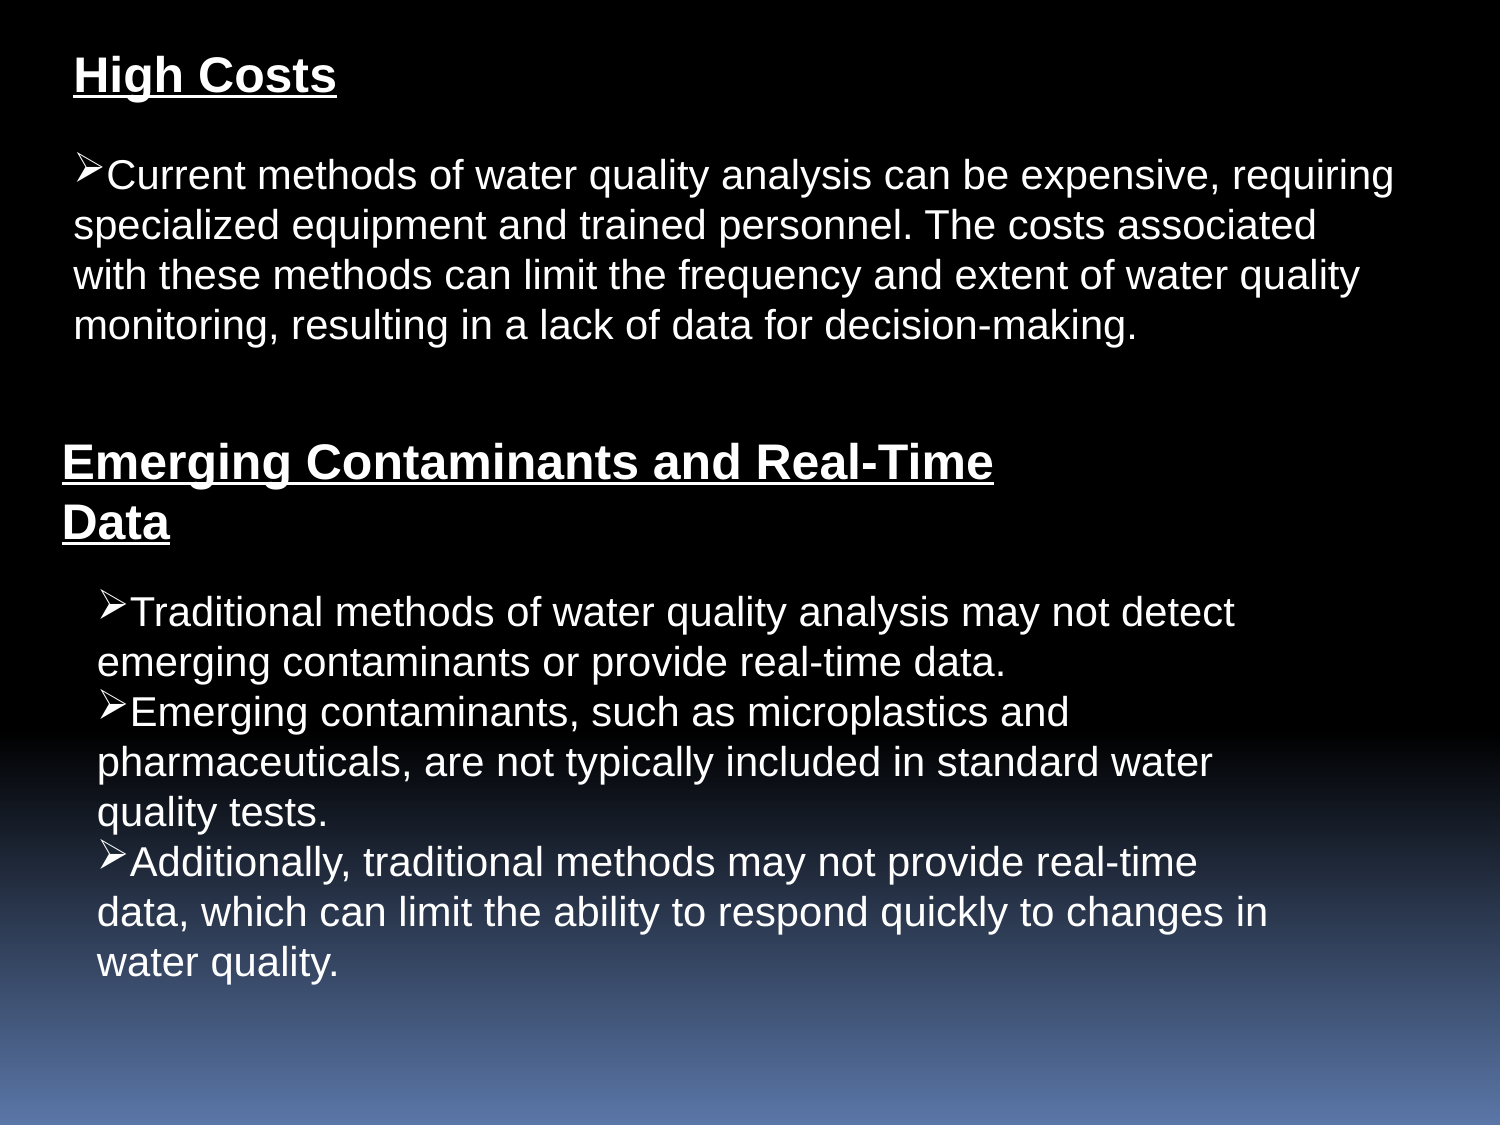

High Costs

Current methods of water quality analysis can be expensive, requiring specialized equipment and trained personnel. The costs associated with these methods can limit the frequency and extent of water quality monitoring, resulting in a lack of data for decision-making.

Emerging Contaminants and Real-Time Data

Traditional methods of water quality analysis may not detect emerging contaminants or provide real-time data.
Emerging contaminants, such as microplastics and pharmaceuticals, are not typically included in standard water quality tests.
Additionally, traditional methods may not provide real-time data, which can limit the ability to respond quickly to changes in water quality.